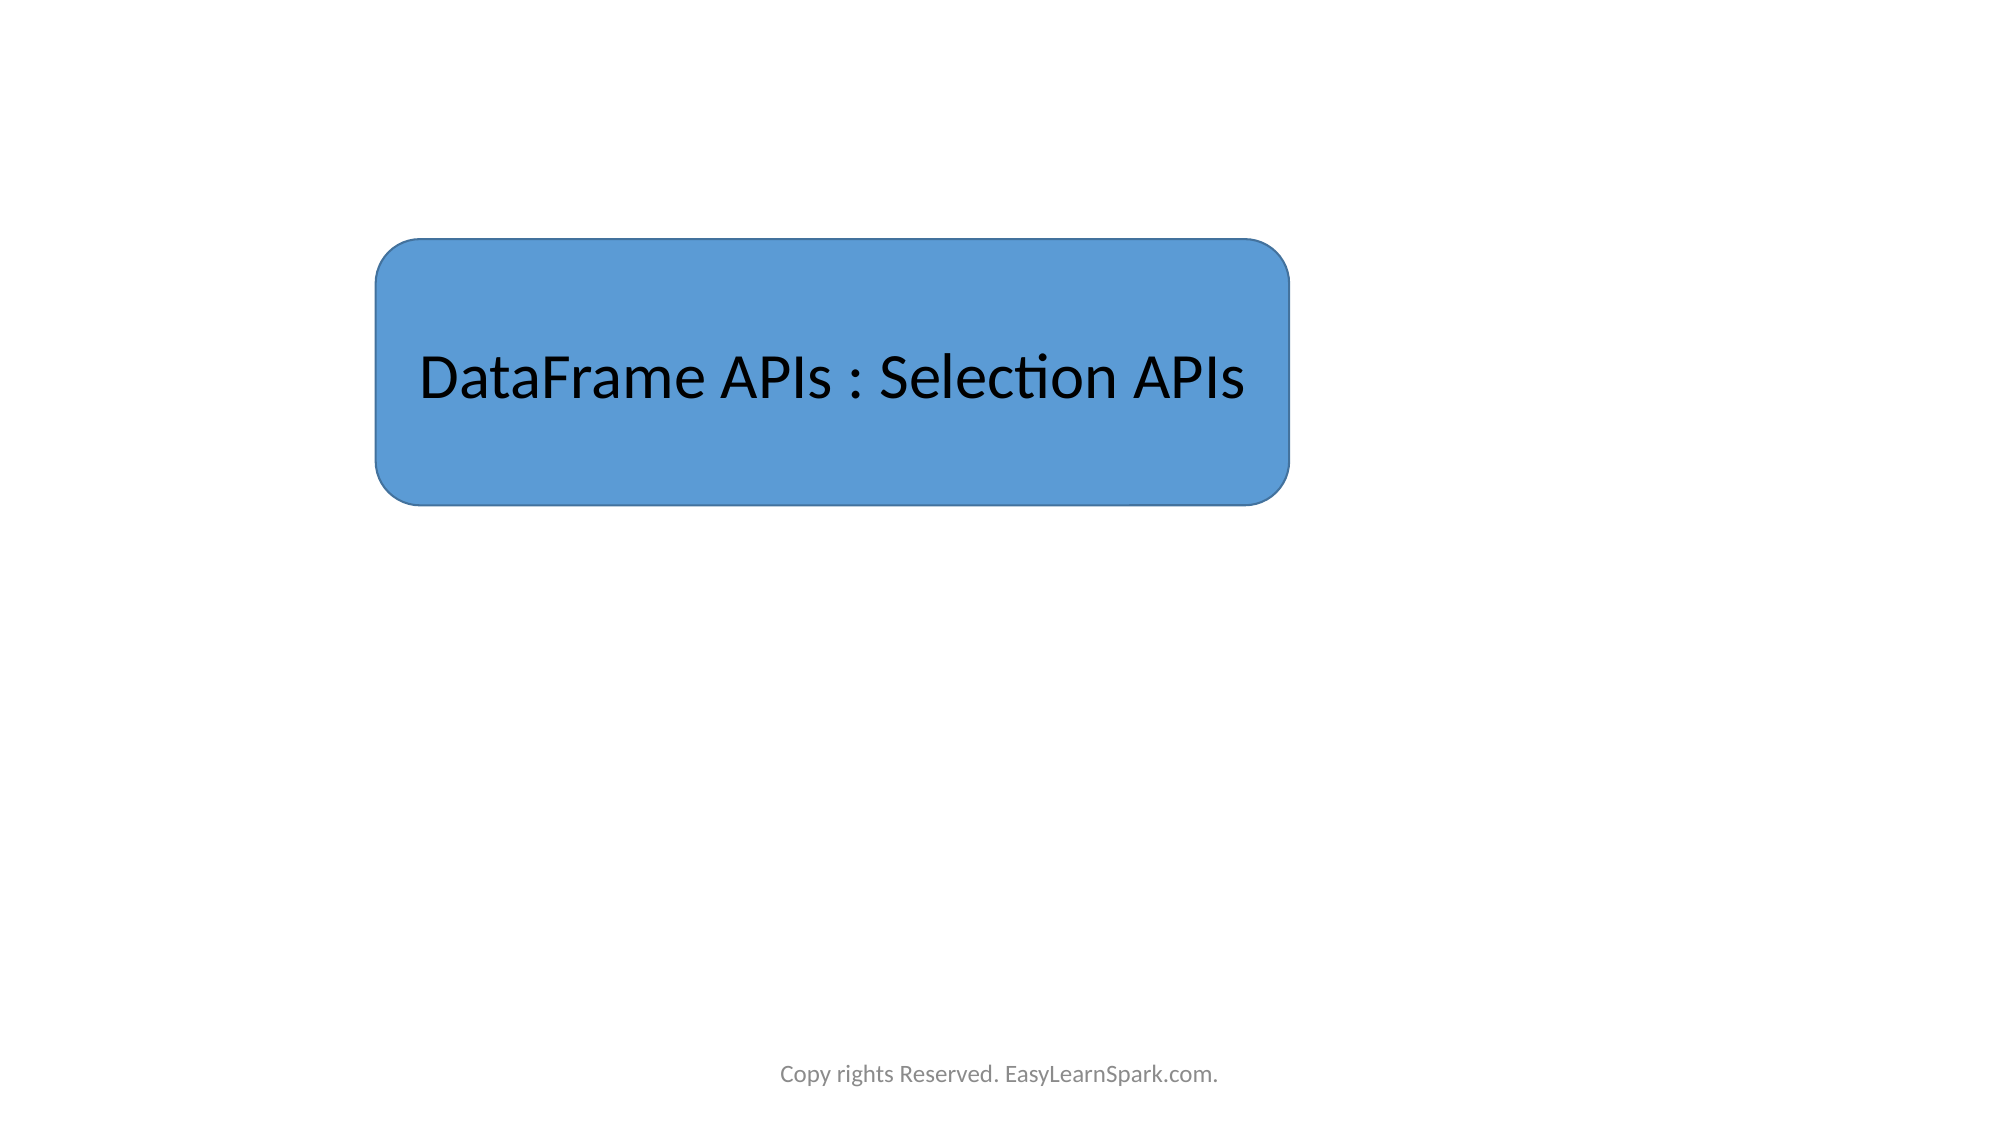

DataFrame APIs : Selection APIs
Copy rights Reserved. EasyLearnSpark.com.